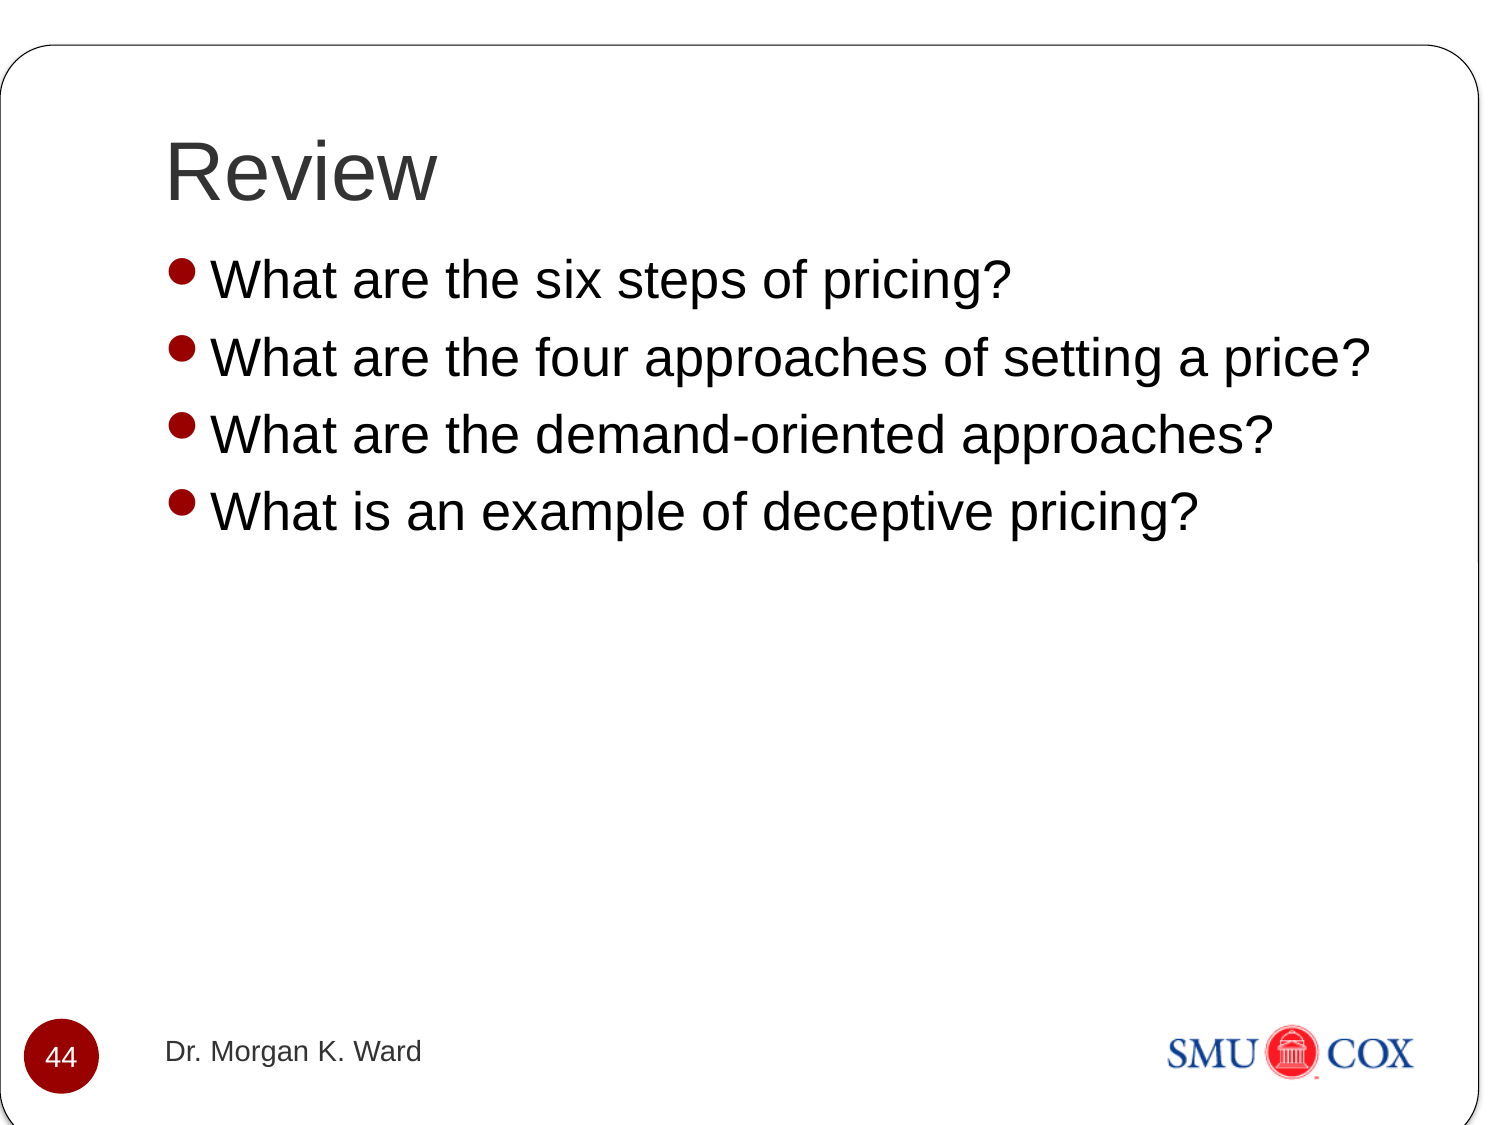

# Review
What are the six steps of pricing?
What are the four approaches of setting a price?
What are the demand-oriented approaches?
What is an example of deceptive pricing?
Dr. Morgan K. Ward
44